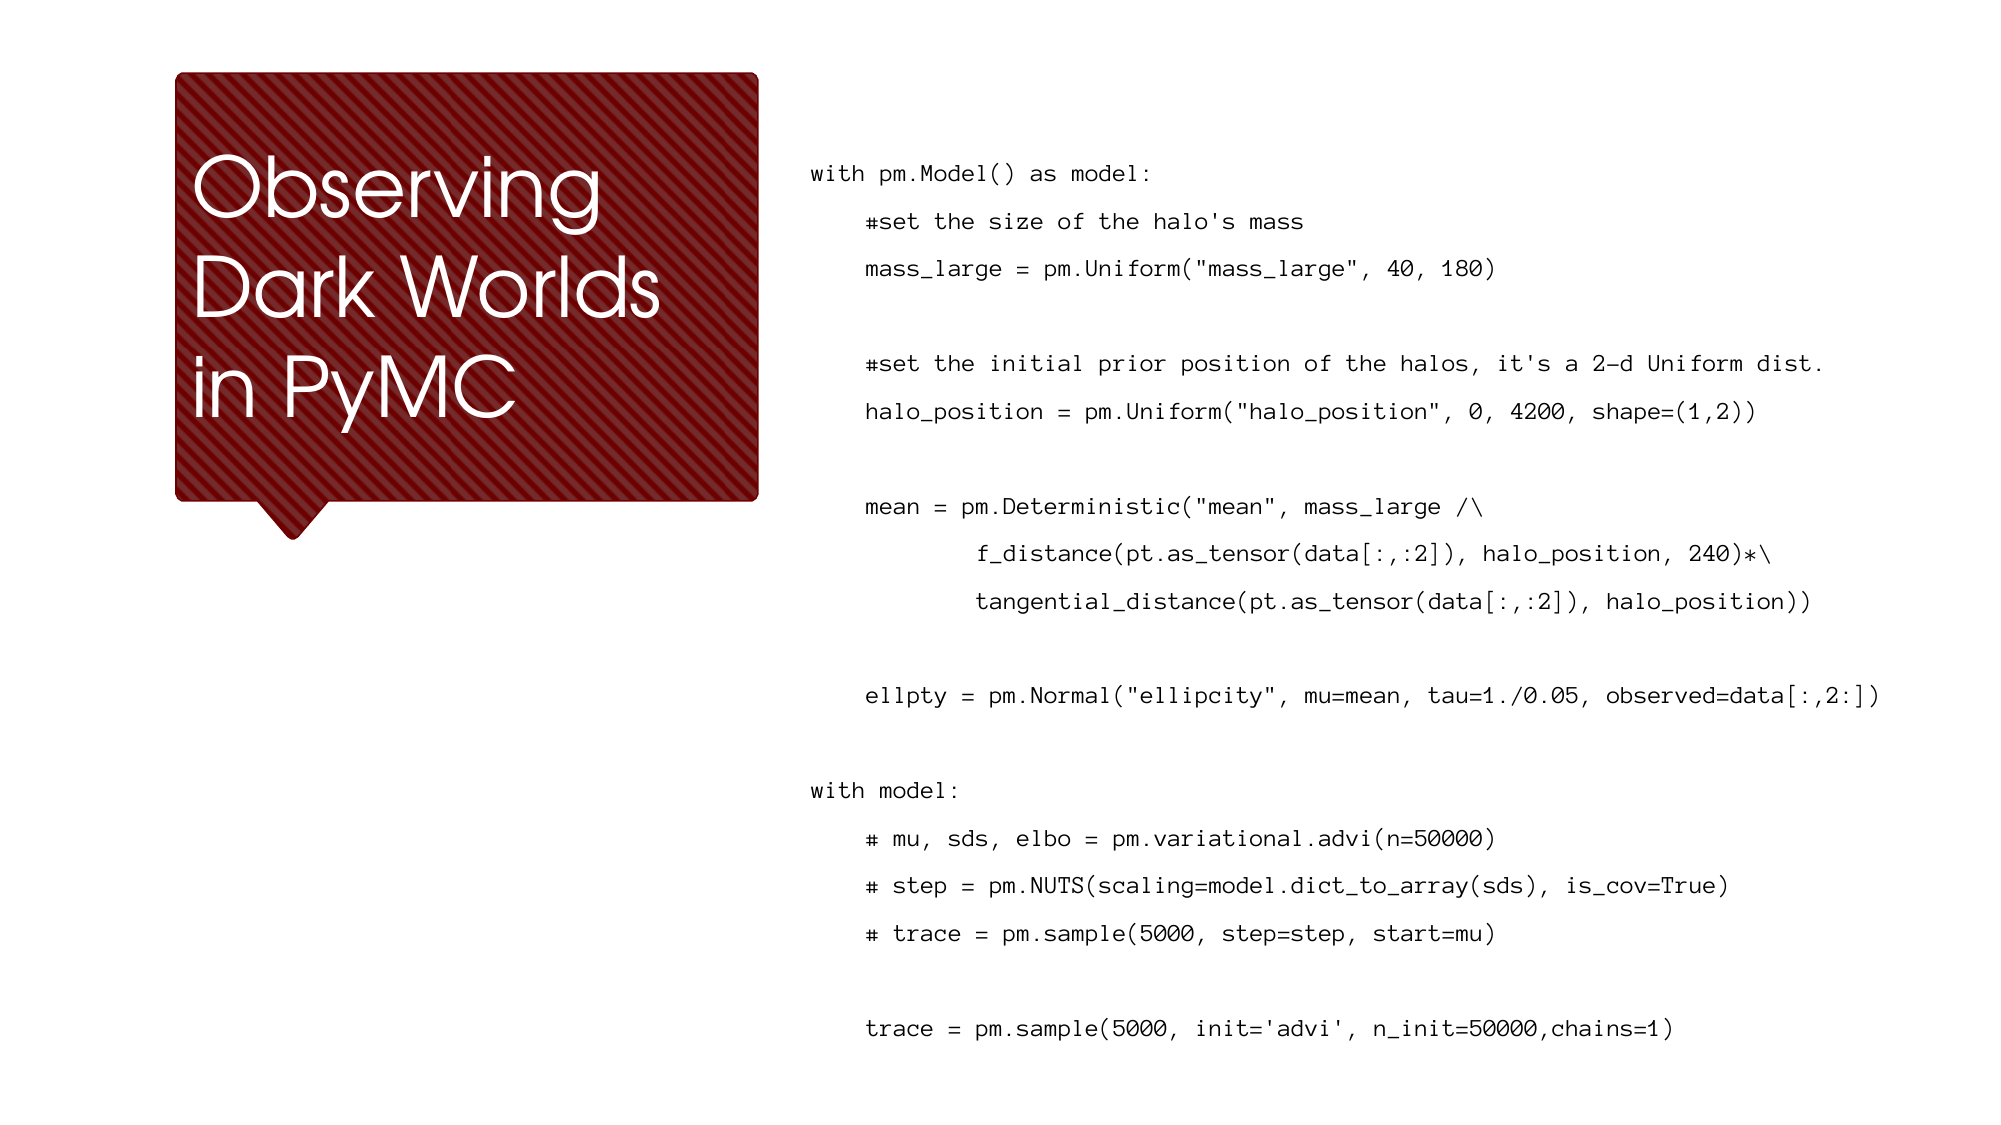

# Observing Dark Worlds in PyMC
with pm.Model() as model:
    #set the size of the halo's mass
    mass_large = pm.Uniform("mass_large", 40, 180)

    #set the initial prior position of the halos, it's a 2-d Uniform dist.
    halo_position = pm.Uniform("halo_position", 0, 4200, shape=(1,2))

    mean = pm.Deterministic("mean", mass_large /\
            f_distance(pt.as_tensor(data[:,:2]), halo_position, 240)*\
            tangential_distance(pt.as_tensor(data[:,:2]), halo_position))

    ellpty = pm.Normal("ellipcity", mu=mean, tau=1./0.05, observed=data[:,2:])

with model:
    # mu, sds, elbo = pm.variational.advi(n=50000)
    # step = pm.NUTS(scaling=model.dict_to_array(sds), is_cov=True)
    # trace = pm.sample(5000, step=step, start=mu)

    trace = pm.sample(5000, init='advi', n_init=50000,chains=1)